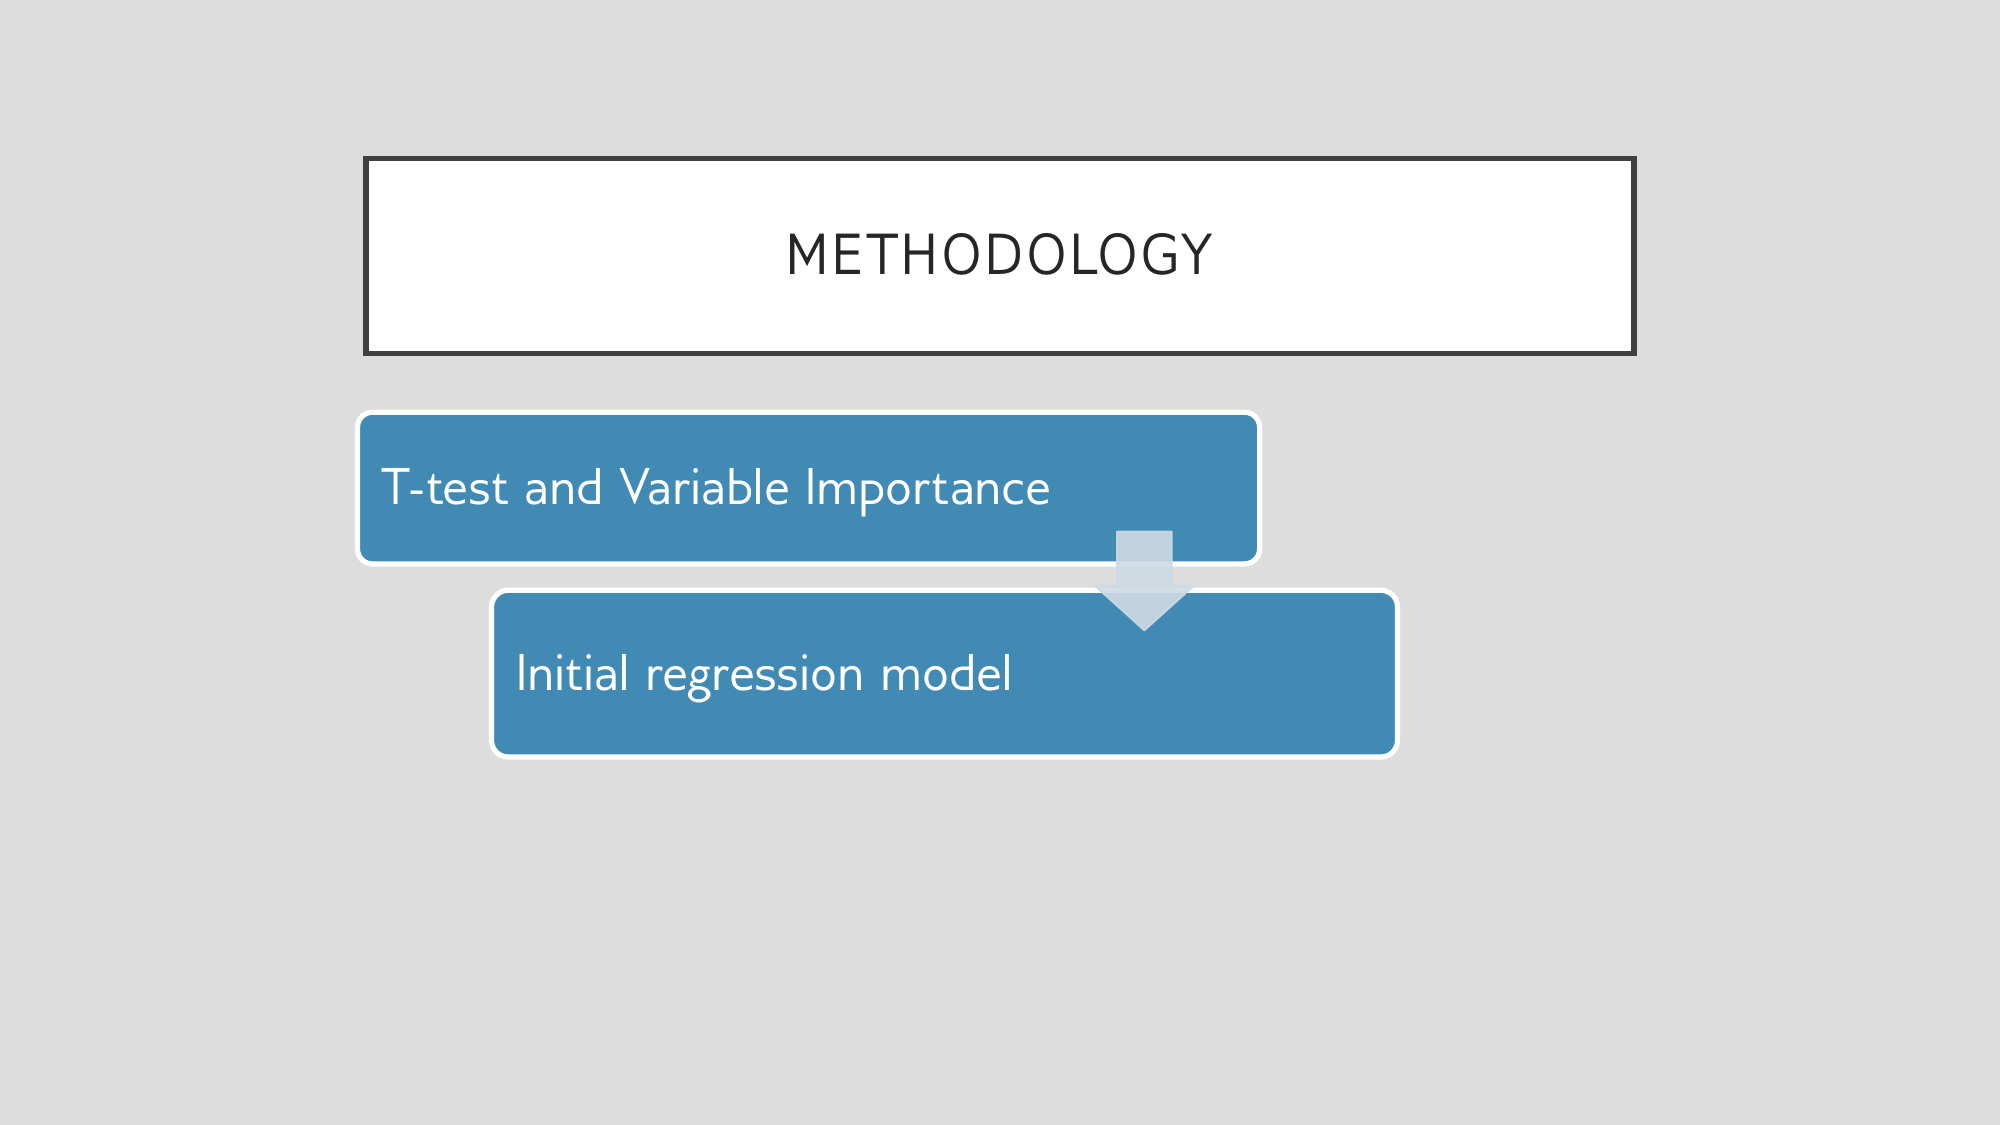

# Methodology
T-test and Variable Importance
Initial regression model